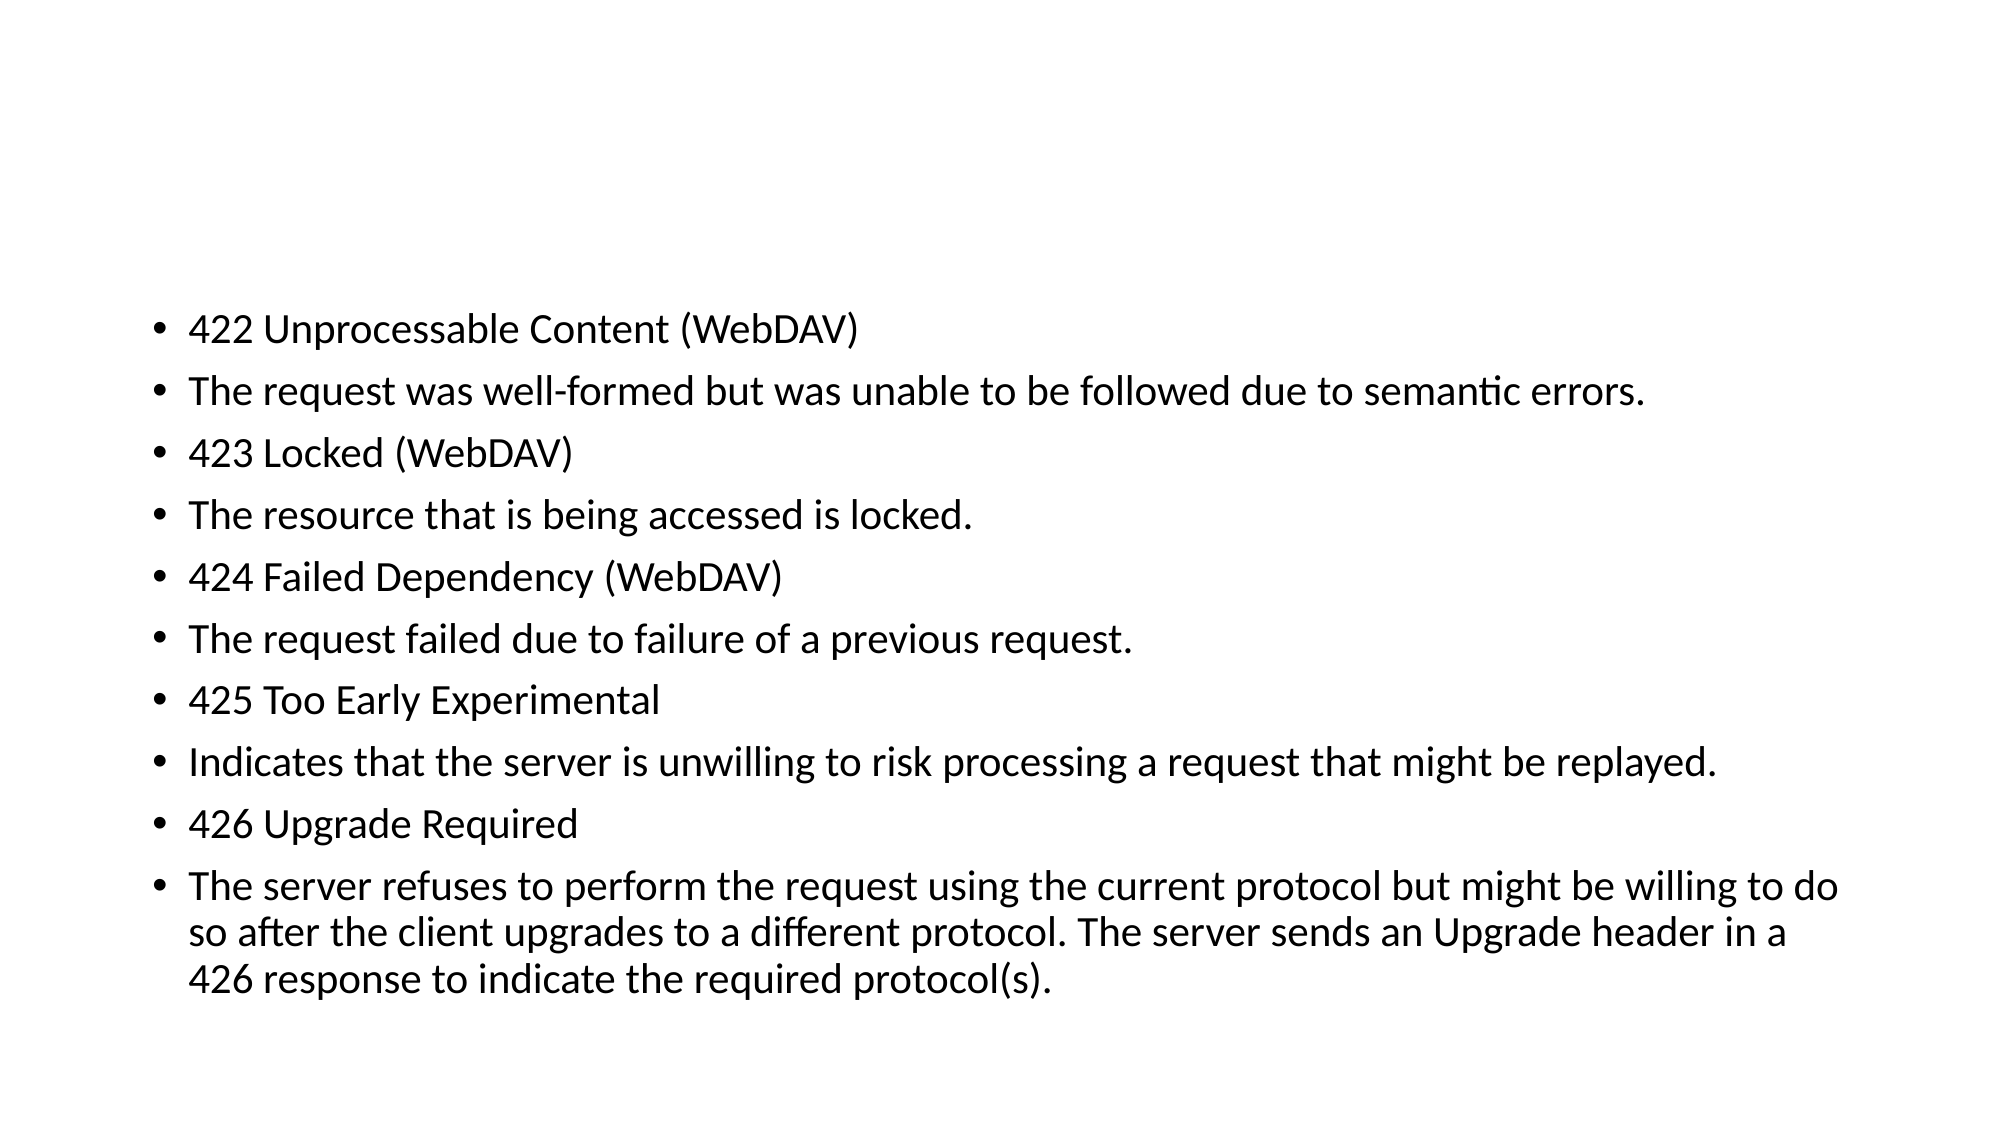

#
422 Unprocessable Content (WebDAV)
The request was well-formed but was unable to be followed due to semantic errors.
423 Locked (WebDAV)
The resource that is being accessed is locked.
424 Failed Dependency (WebDAV)
The request failed due to failure of a previous request.
425 Too Early Experimental
Indicates that the server is unwilling to risk processing a request that might be replayed.
426 Upgrade Required
The server refuses to perform the request using the current protocol but might be willing to do so after the client upgrades to a different protocol. The server sends an Upgrade header in a 426 response to indicate the required protocol(s).